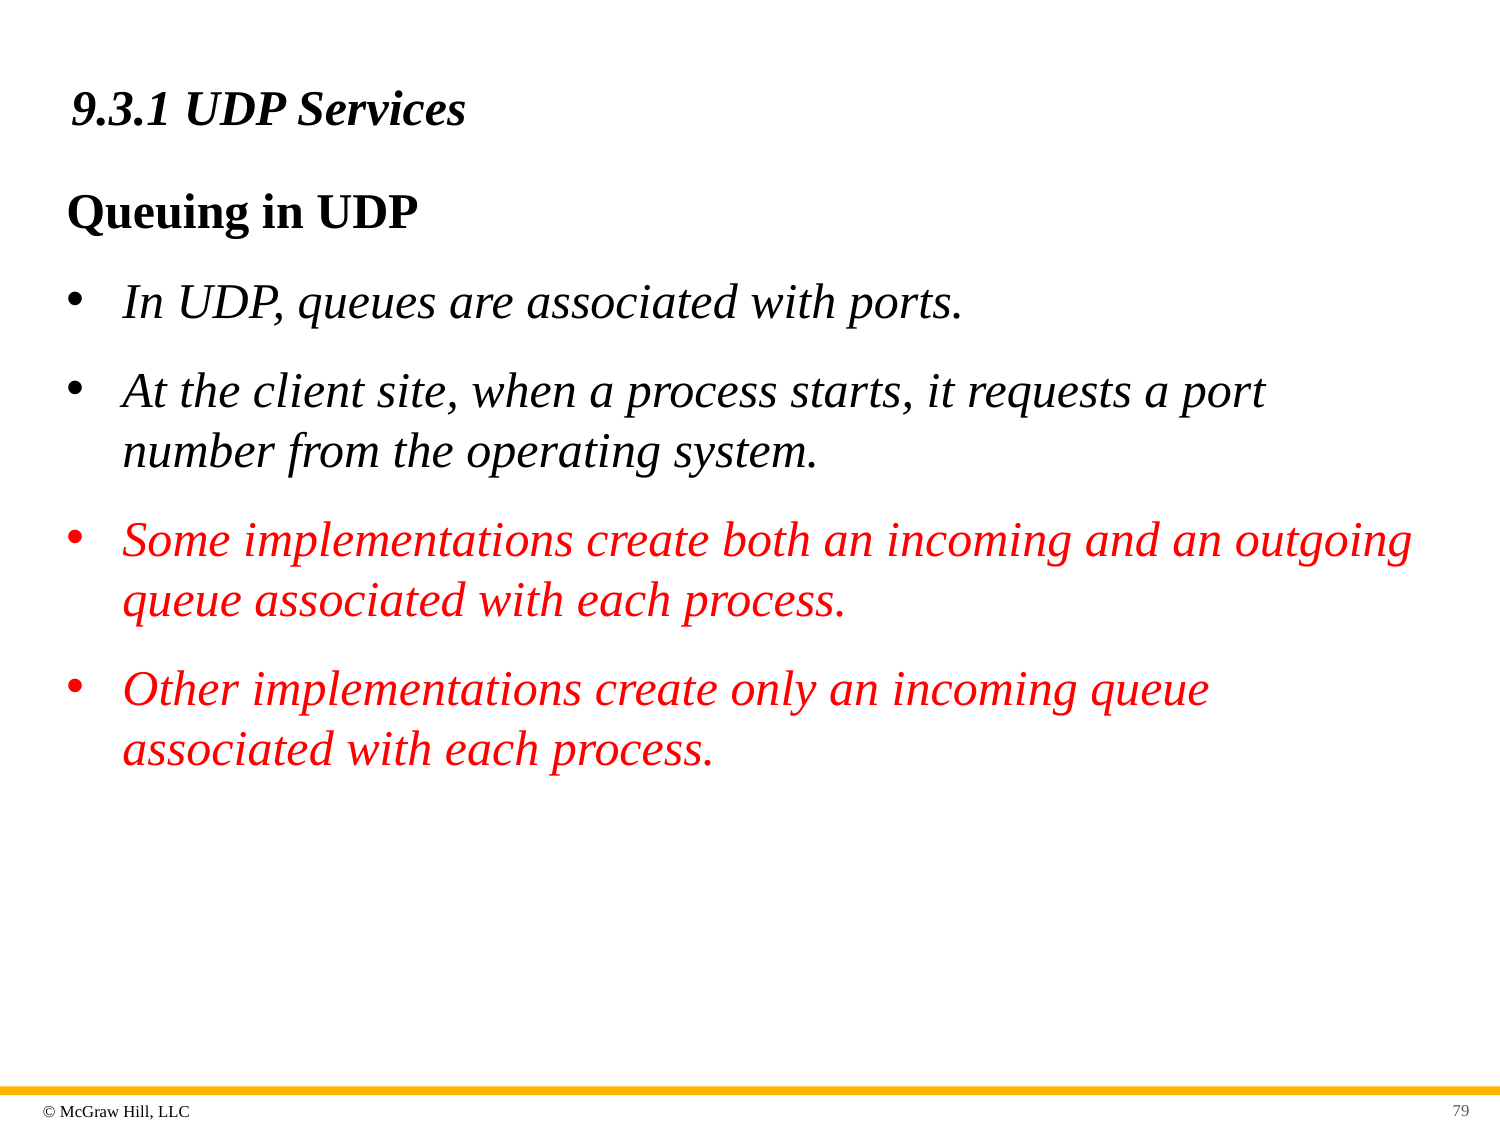

# 9.3.1 UDP Services
Queuing in UDP
In UDP, queues are associated with ports.
At the client site, when a process starts, it requests a port number from the operating system.
Some implementations create both an incoming and an outgoing queue associated with each process.
Other implementations create only an incoming queue associated with each process.

79